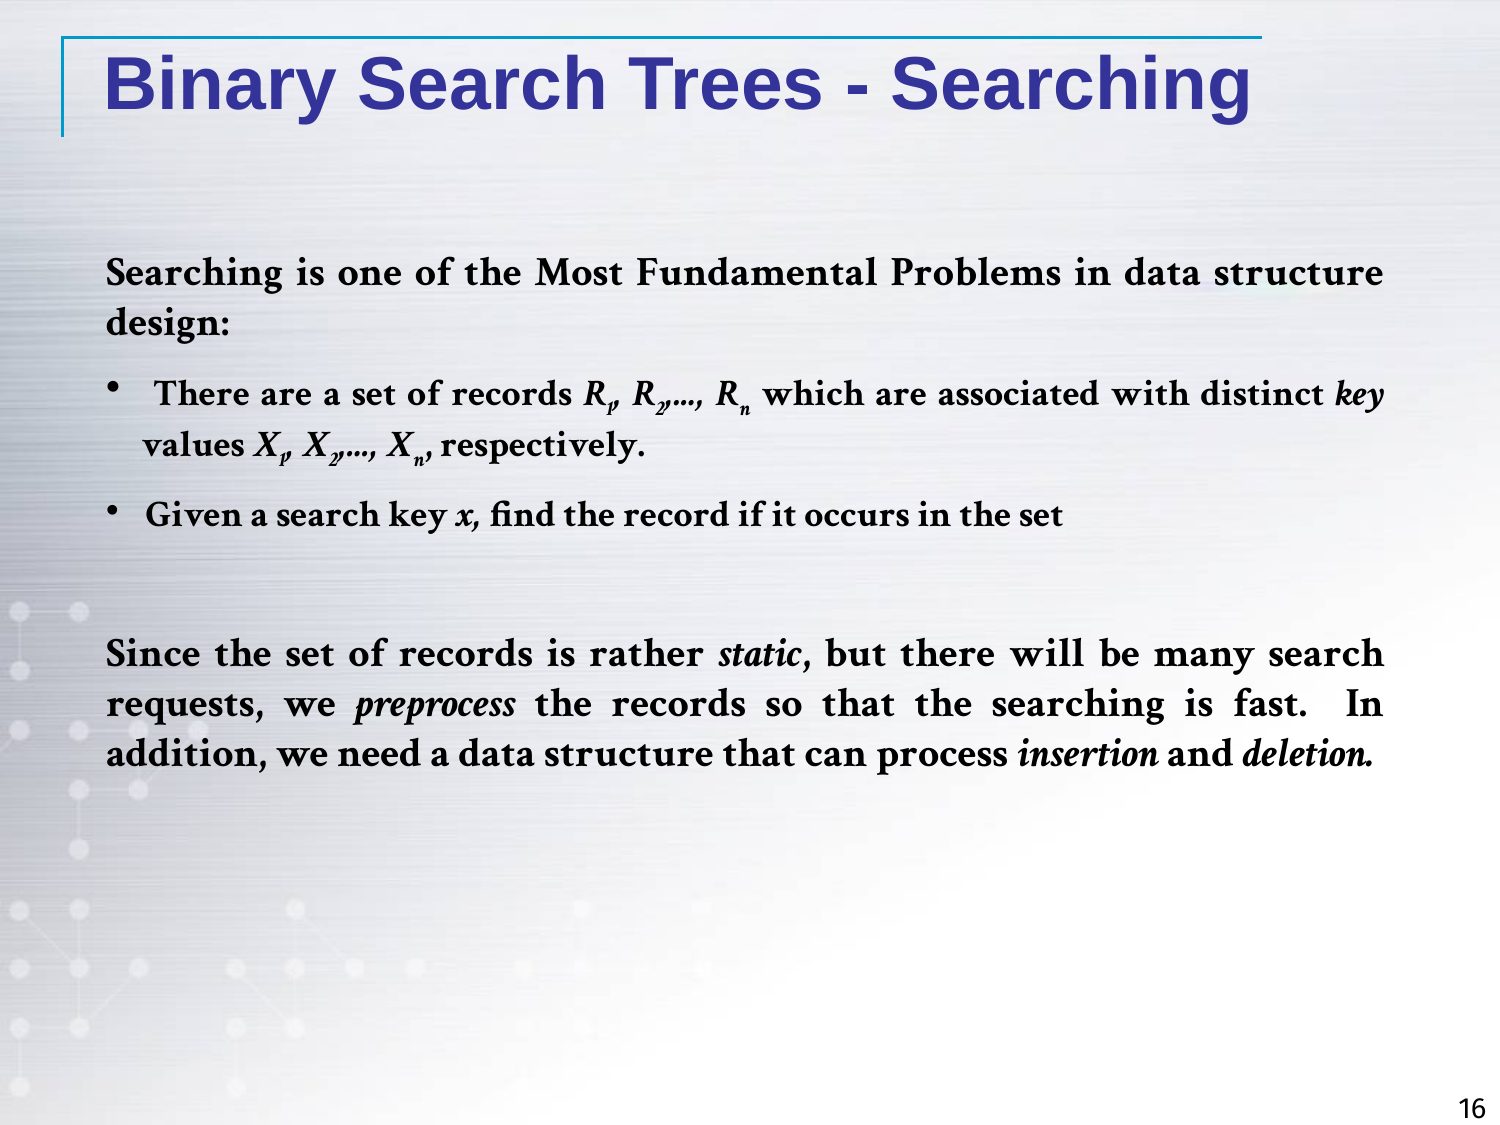

Binary Search Trees - Searching
Searching is one of the Most Fundamental Problems in data structure design:
 There are a set of records R1, R2,..., Rn which are associated with distinct key values X1, X2,..., Xn, respectively.
 Given a search key x, find the record if it occurs in the set

Since the set of records is rather static, but there will be many search requests, we preprocess the records so that the searching is fast.  In addition, we need a data structure that can process insertion and deletion.
16